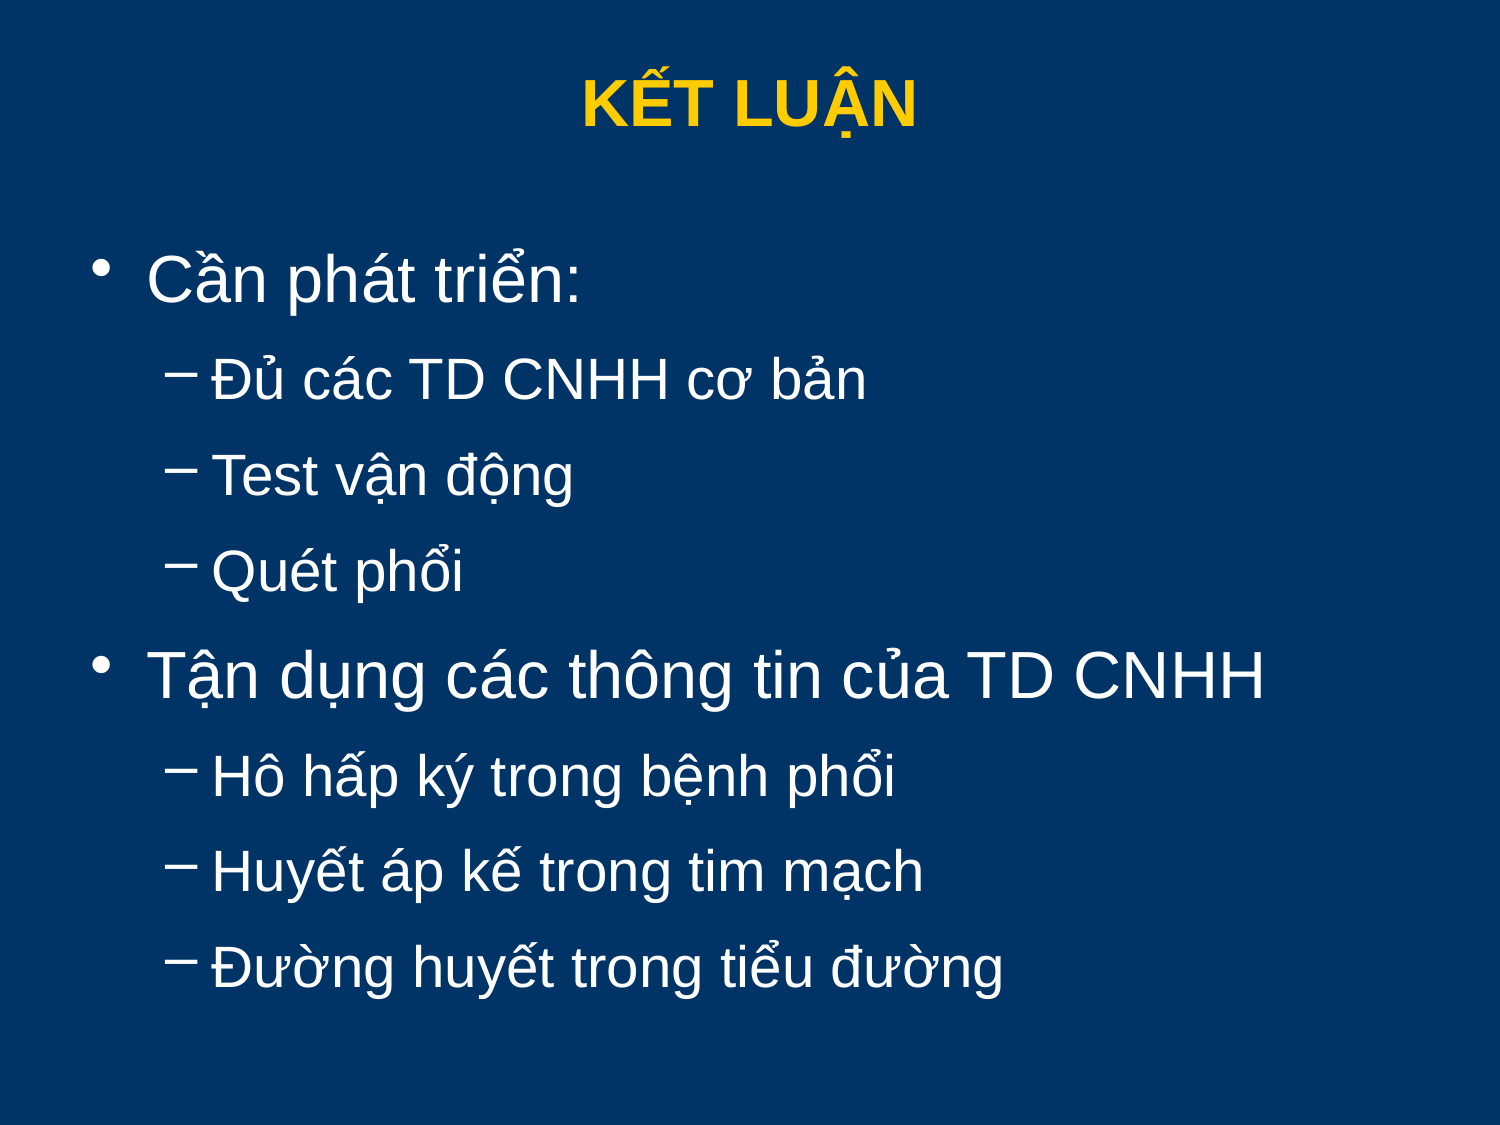

# KẾT LUẬN
Cần phát triển:
Đủ các TD CNHH cơ bản
Test vận động
Quét phổi
Tận dụng các thông tin của TD CNHH
Hô hấp ký trong bệnh phổi
Huyết áp kế trong tim mạch
Đường huyết trong tiểu đường